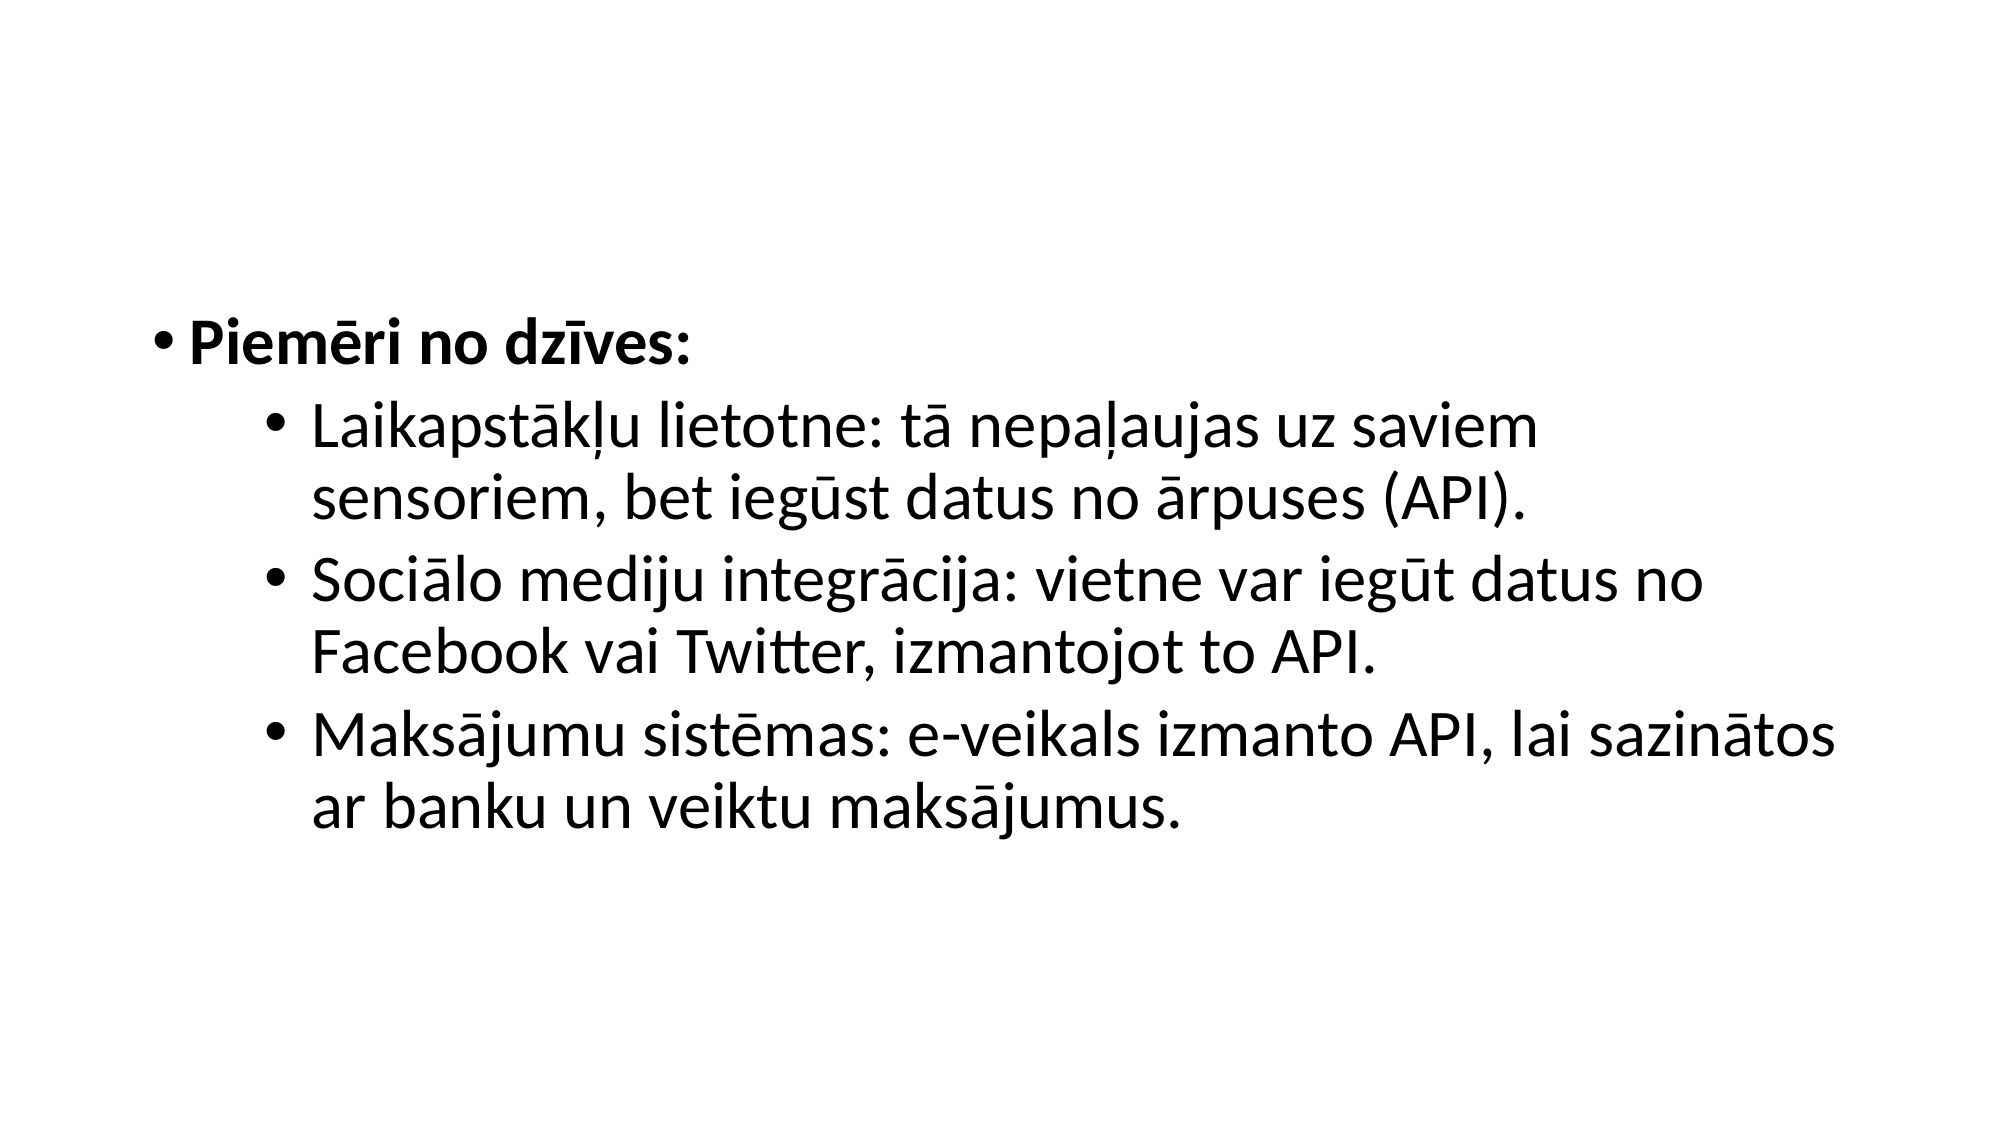

#
Piemēri no dzīves:
Laikapstākļu lietotne: tā nepaļaujas uz saviem sensoriem, bet iegūst datus no ārpuses (API).
Sociālo mediju integrācija: vietne var iegūt datus no Facebook vai Twitter, izmantojot to API.
Maksājumu sistēmas: e-veikals izmanto API, lai sazinātos ar banku un veiktu maksājumus.